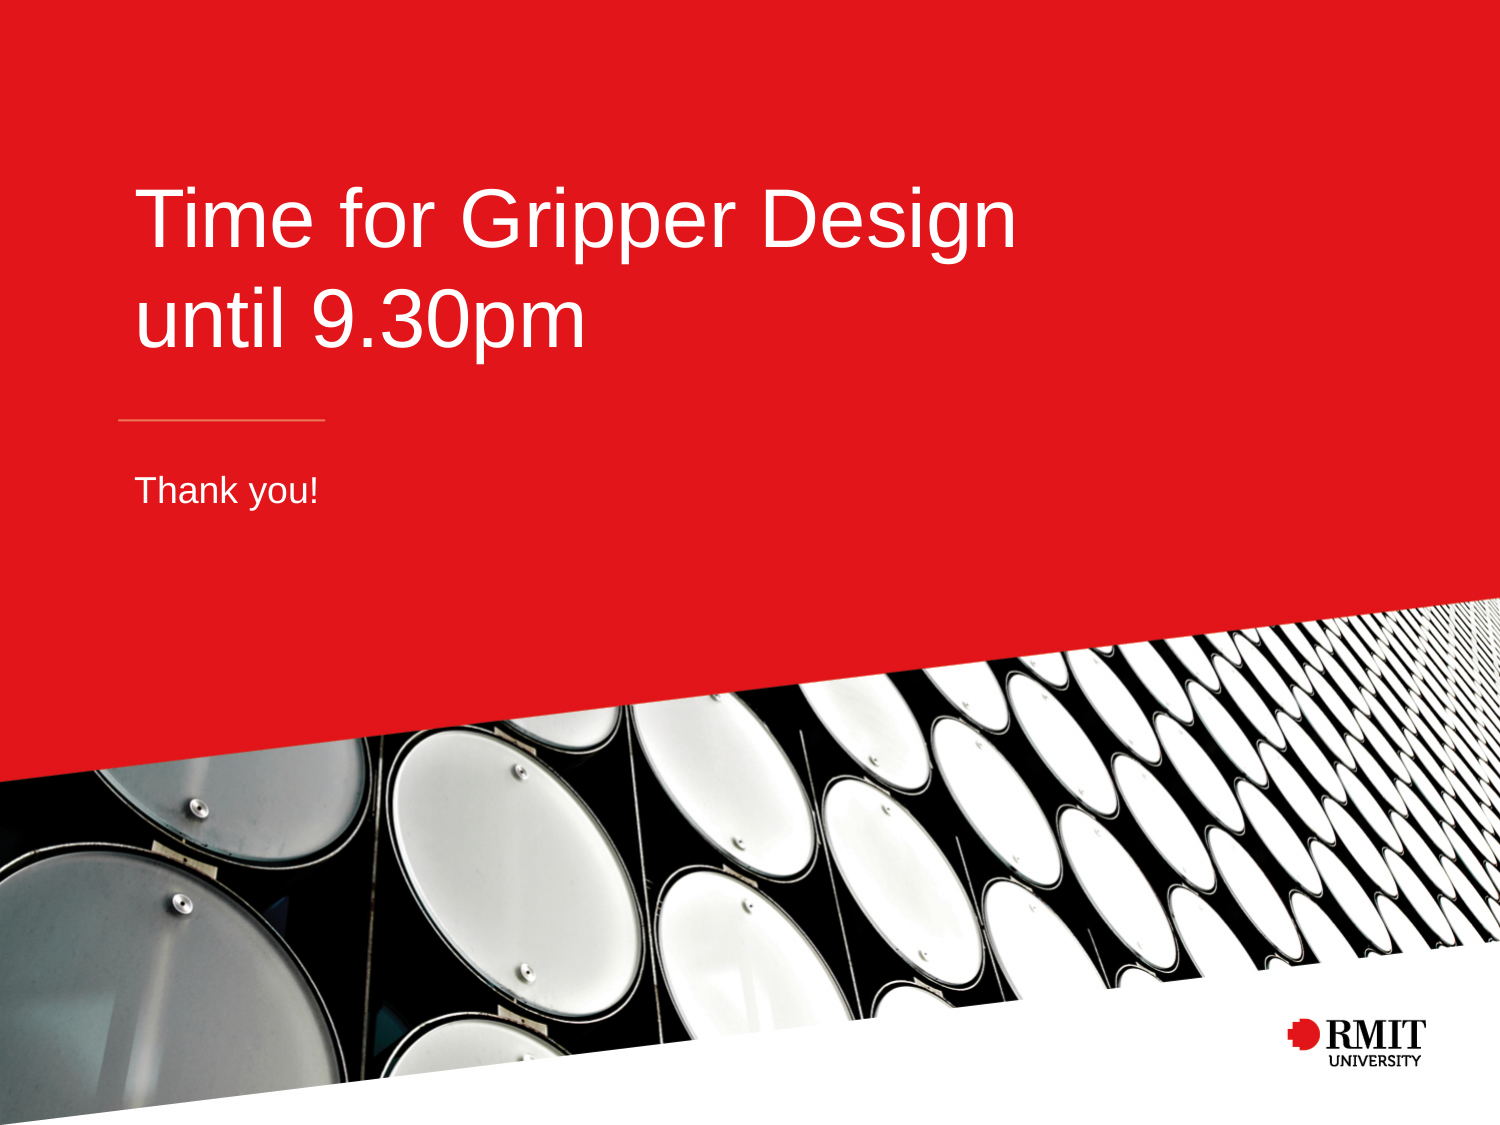

# Time for Gripper Design until 9.30pm
Thank you!